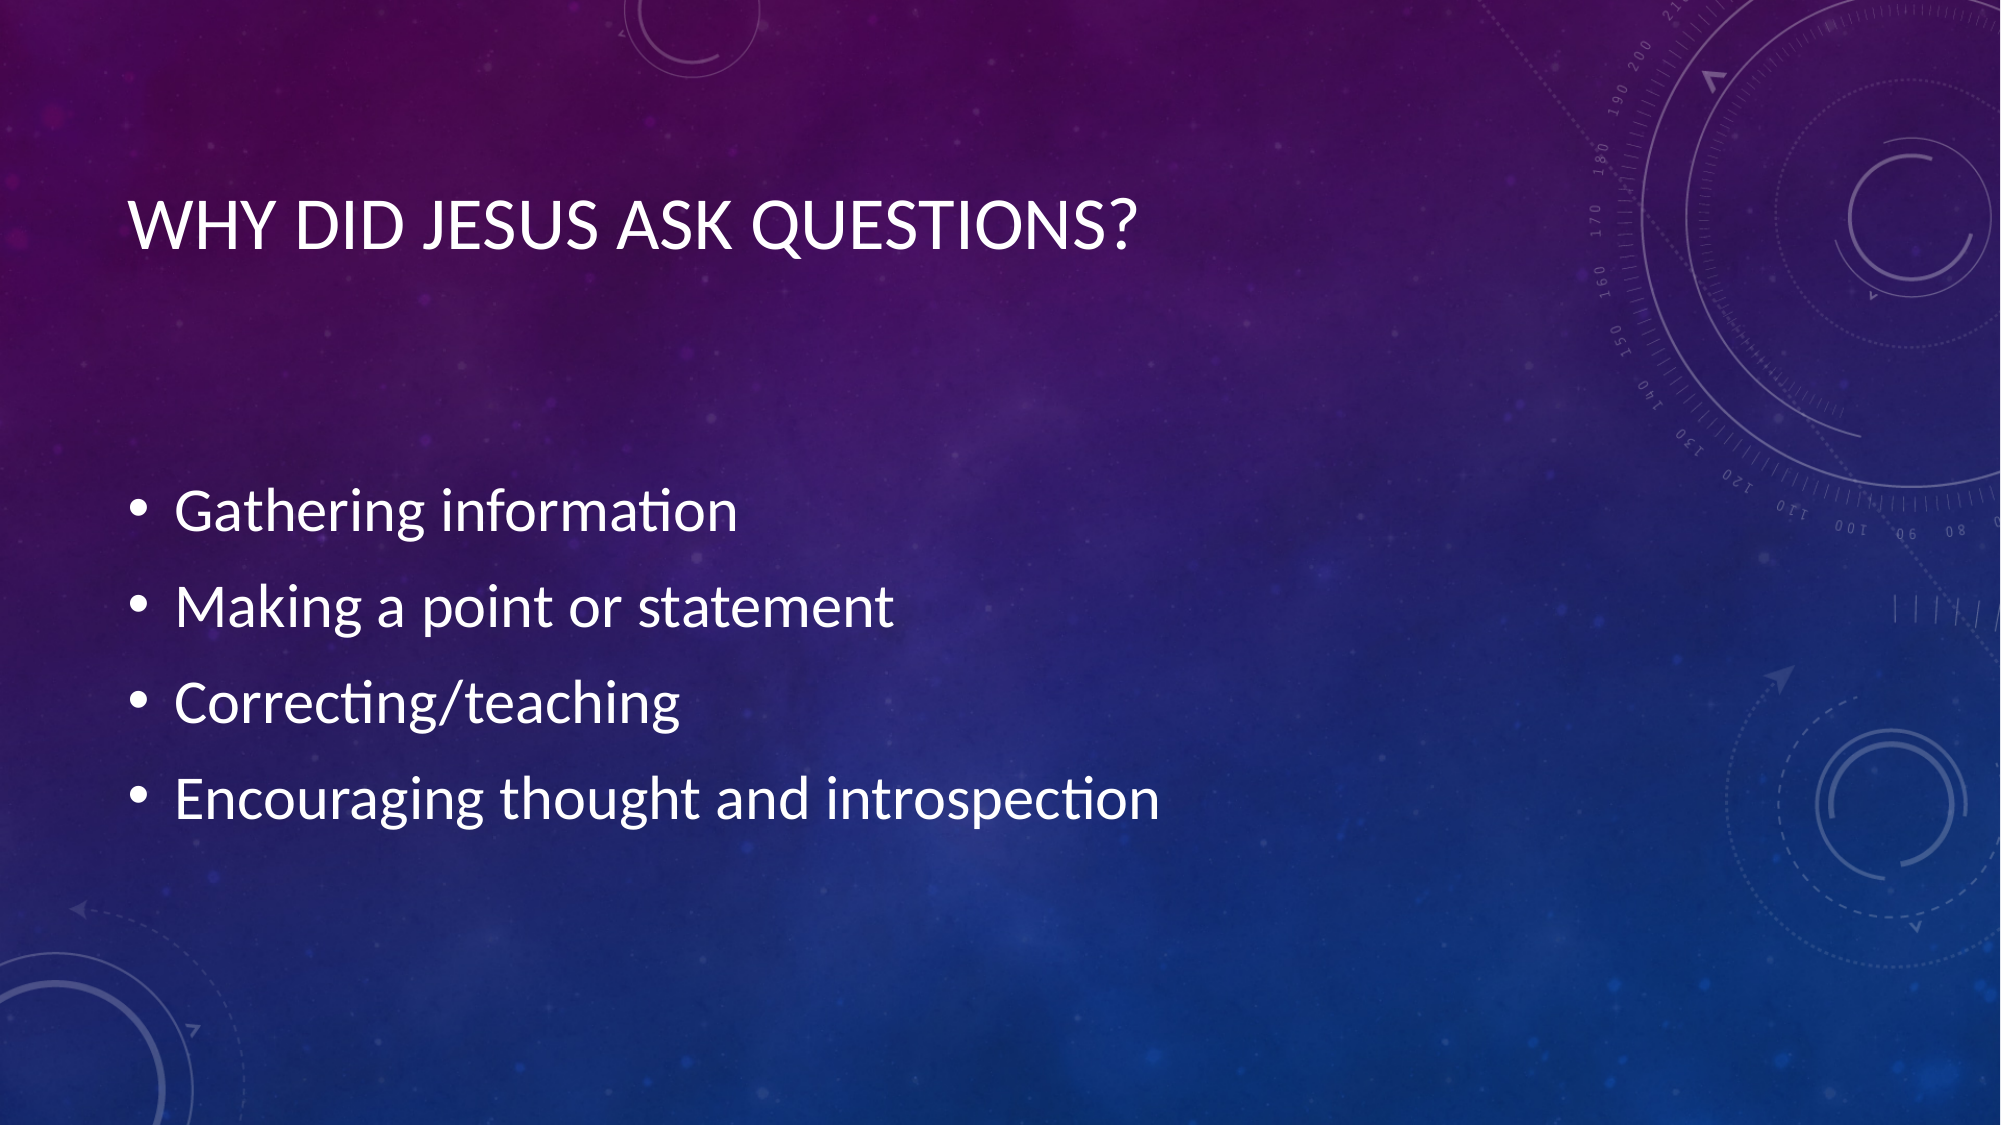

# Why did Jesus ask questions?
Gathering information
Making a point or statement
Correcting/teaching
Encouraging thought and introspection